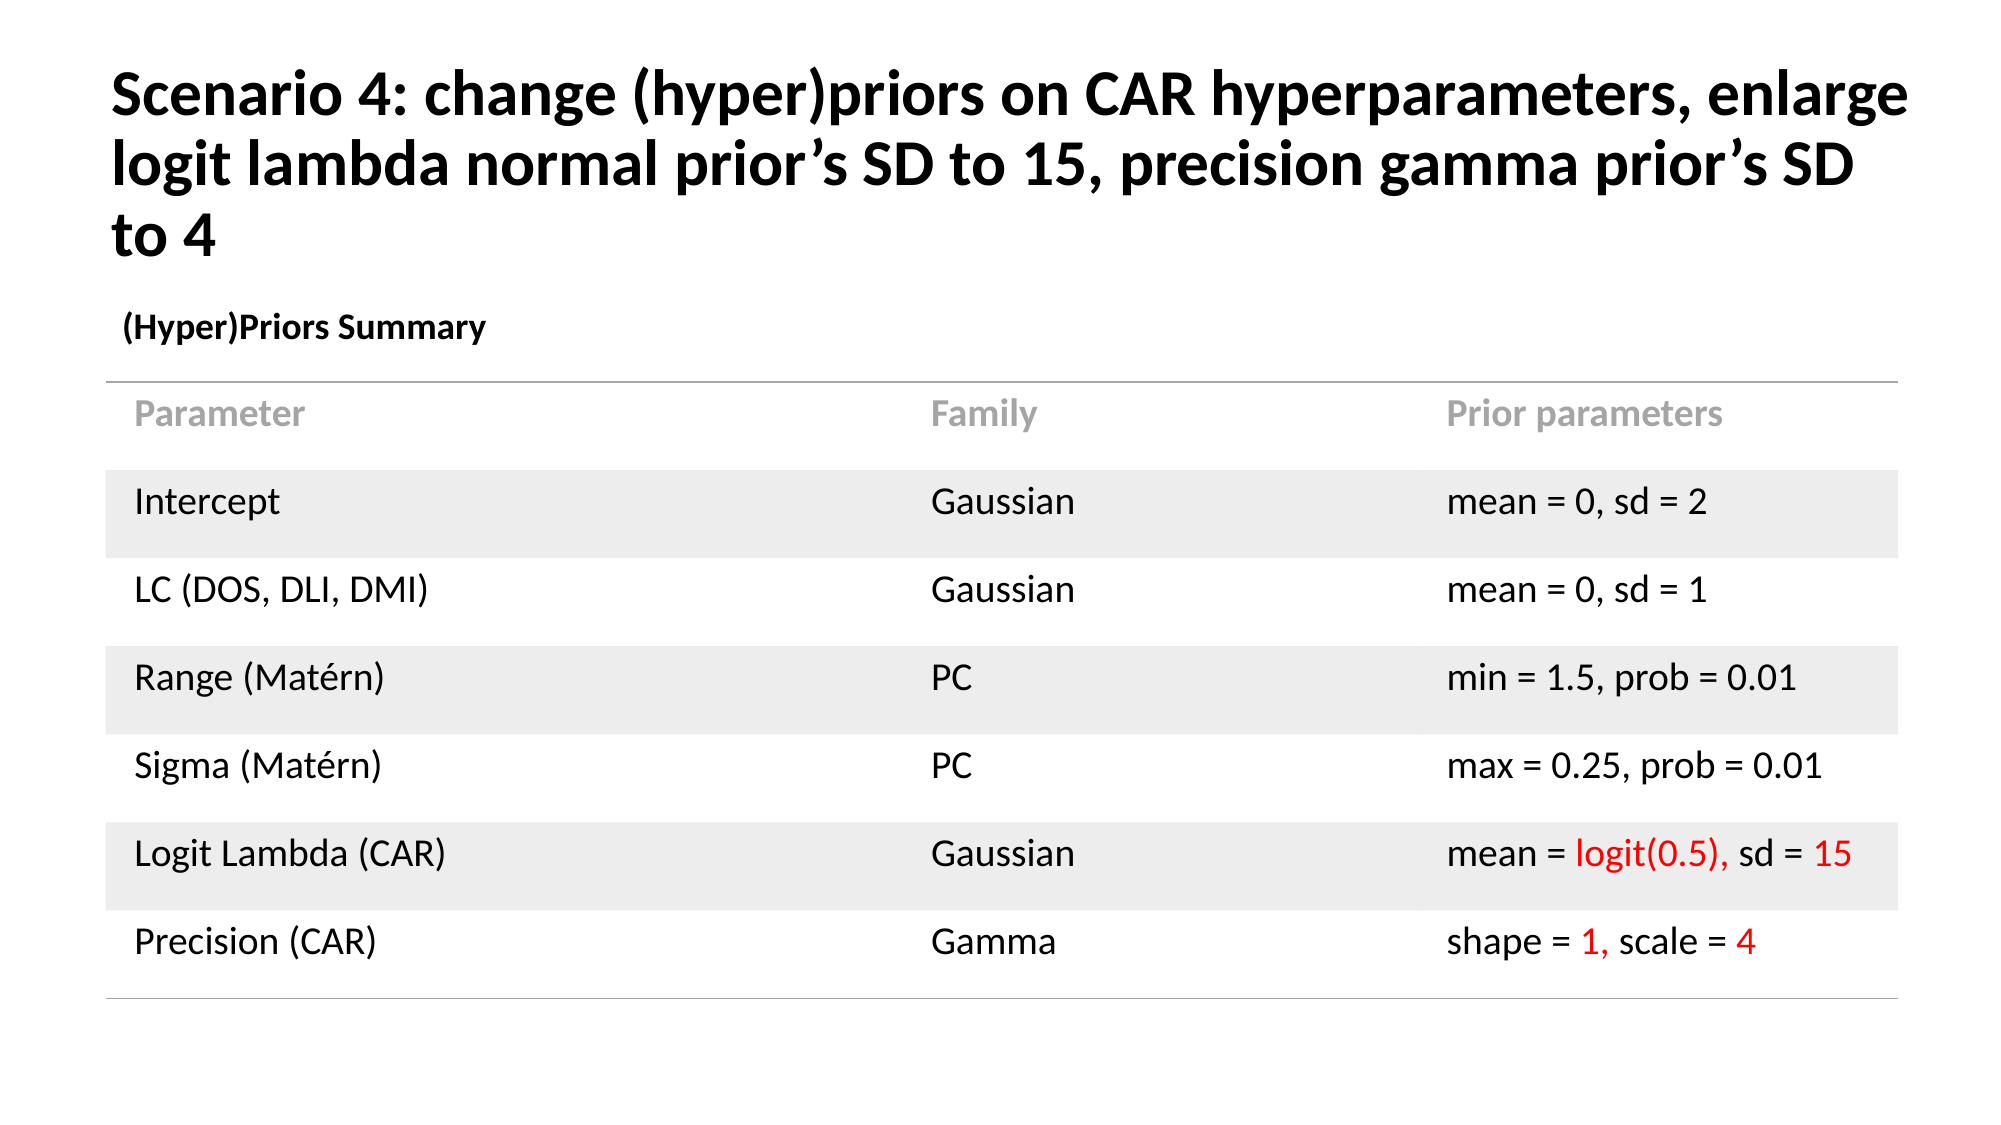

# Scenario 4: change (hyper)priors on CAR hyperparameters, enlarge logit lambda normal prior’s SD to 15, precision gamma prior’s SD to 4
(Hyper)Priors Summary
| Parameter | Family | Prior parameters |
| --- | --- | --- |
| Intercept | Gaussian | mean = 0, sd = 2 |
| LC (DOS, DLI, DMI) | Gaussian | mean = 0, sd = 1 |
| Range (Matérn) | PC | min = 1.5, prob = 0.01 |
| Sigma (Matérn) | PC | max = 0.25, prob = 0.01 |
| Logit Lambda (CAR) | Gaussian | mean = logit(0.5), sd = 15 |
| Precision (CAR) | Gamma | shape = 1, scale = 4 |